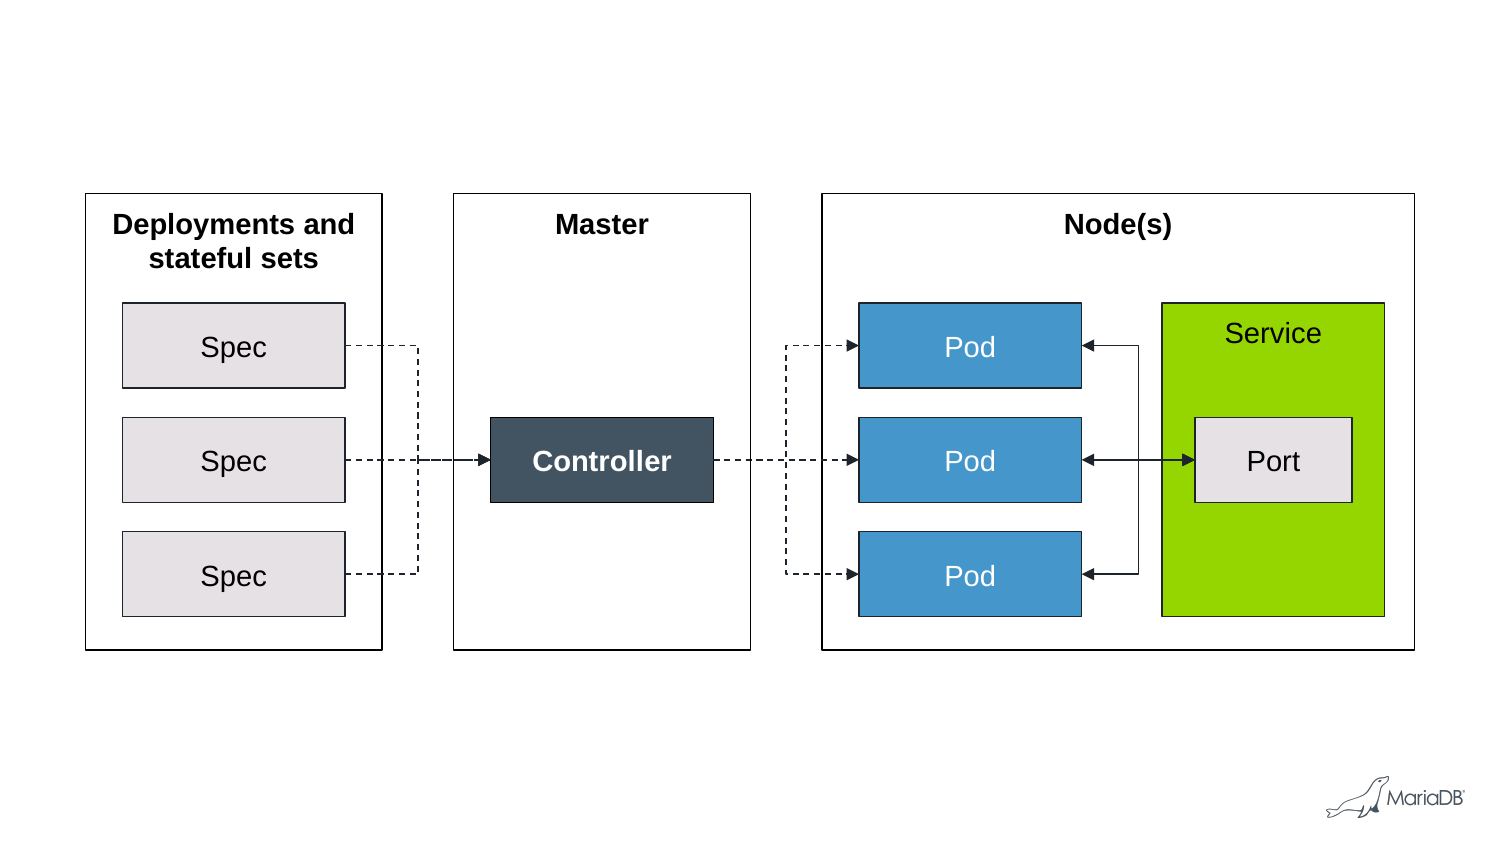

Deployments and
stateful sets
Master
Node(s)
Spec
Pod
Service
Spec
Controller
Pod
Port
Spec
Pod